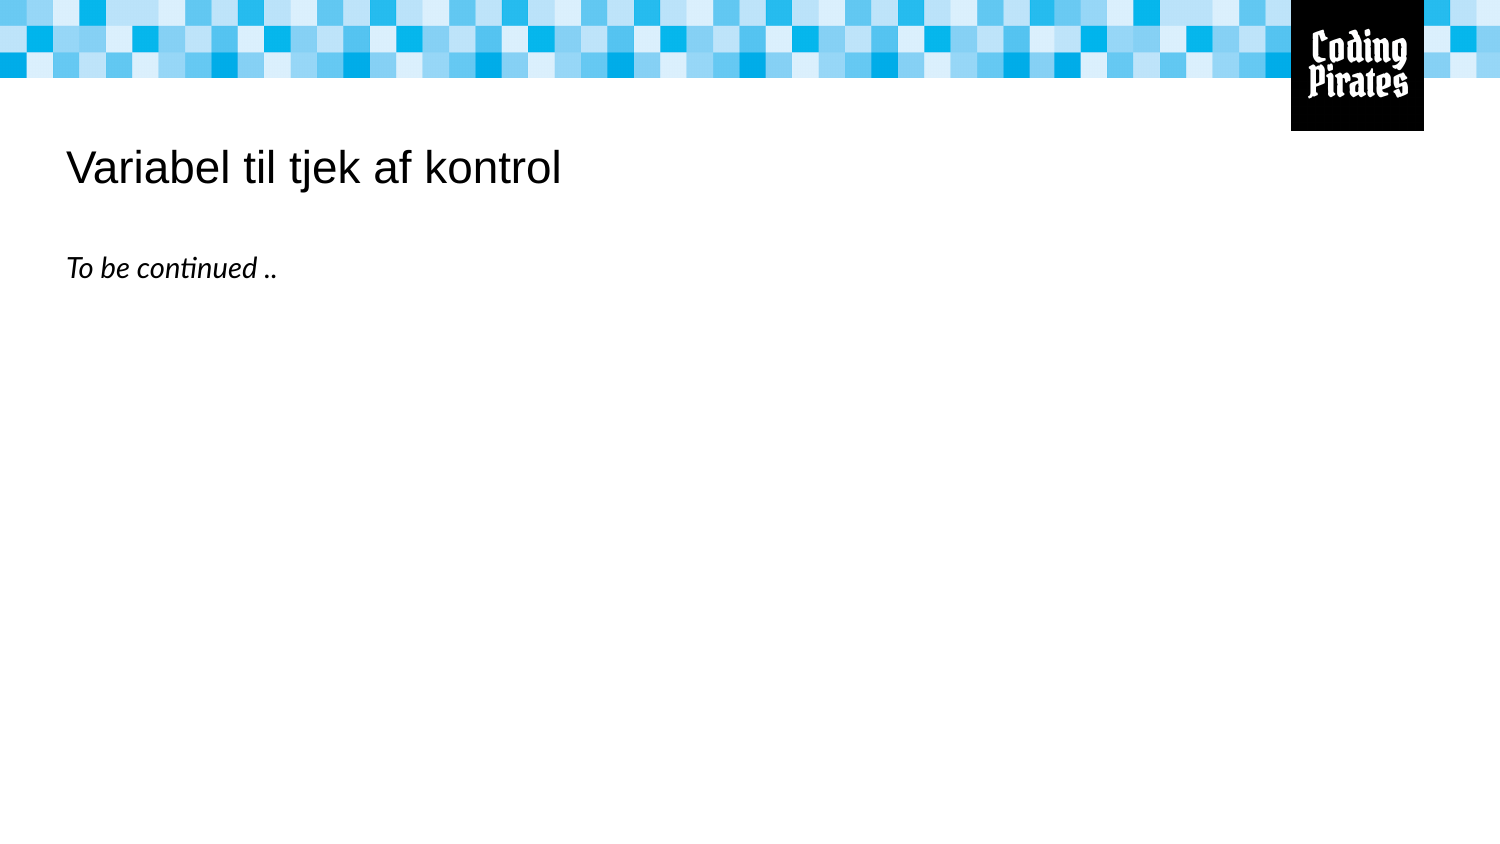

# Variabel til tjek af kontrol
To be continued ..